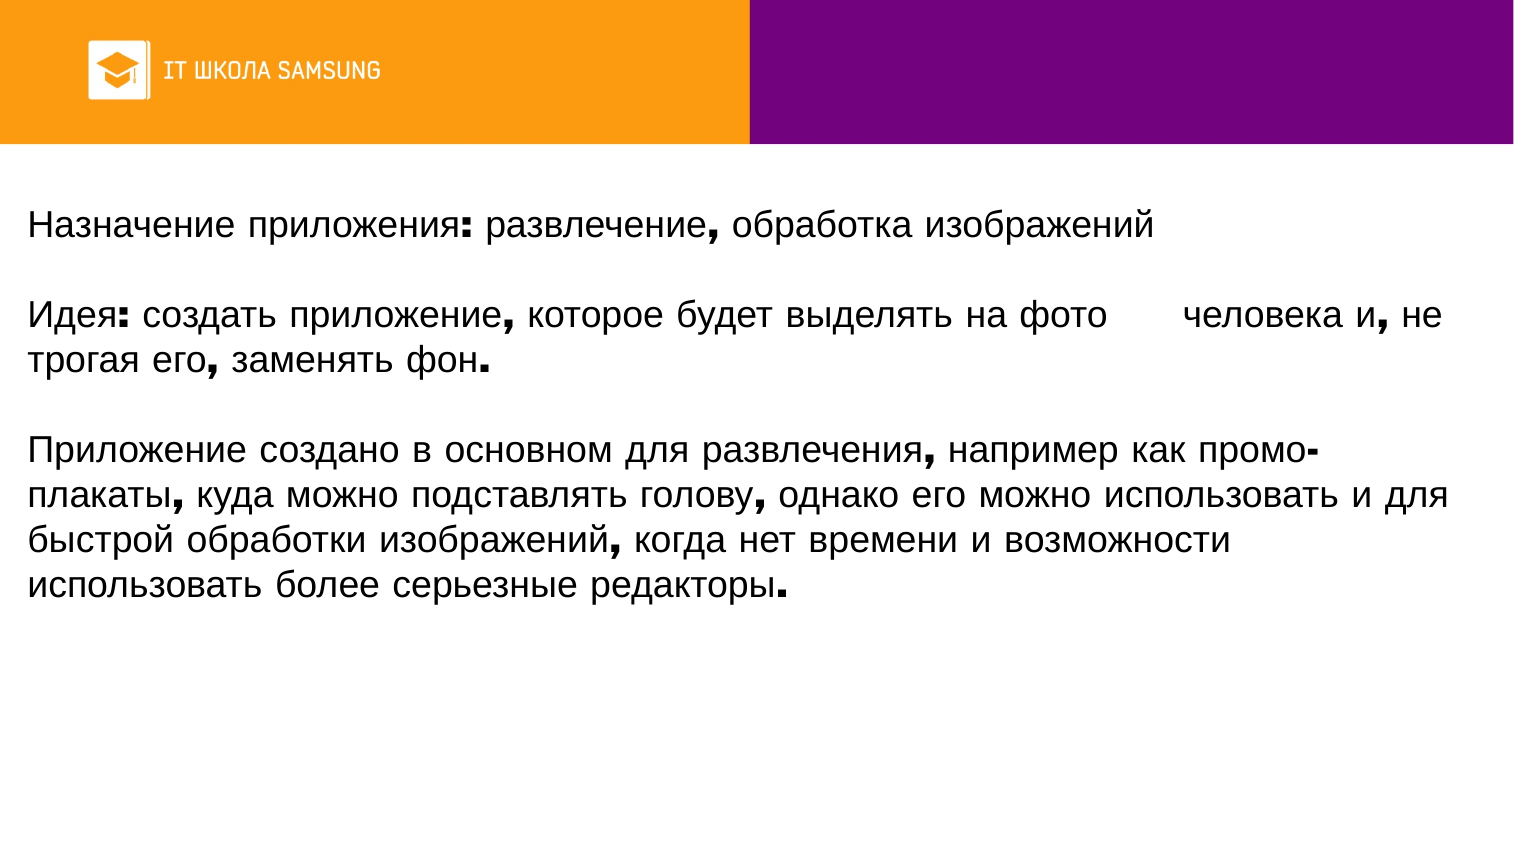

Назначение приложения: развлечение, обработка изображений

Идея: создать приложение, которое будет выделять на фото      человека и, не трогая его, заменять фон.

Приложение создано в основном для развлечения, например как промо-плакаты, куда можно подставлять голову, однако его можно использовать и для быстрой обработки изображений, когда нет времени и возможности использовать более серьезные редакторы.